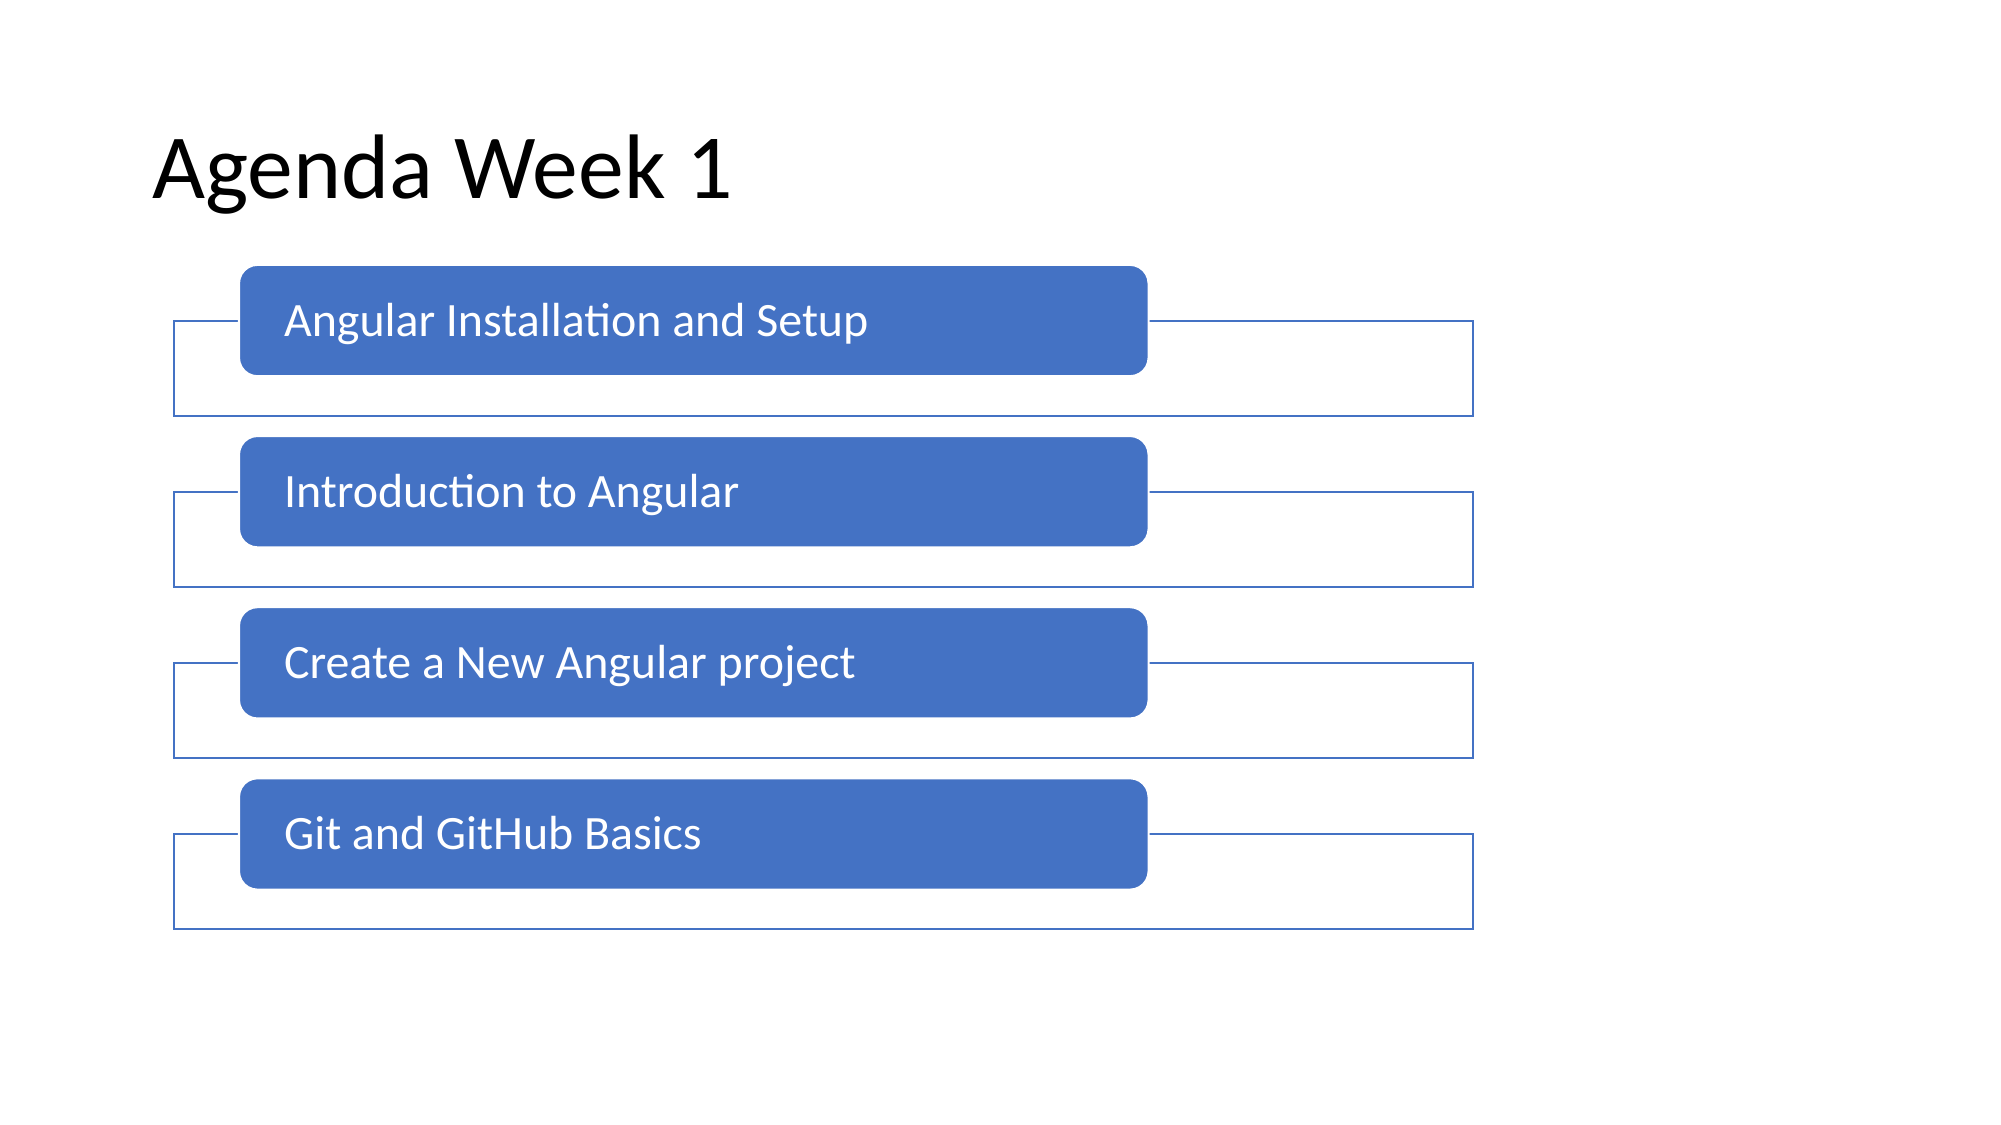

# Agenda Week 1
Angular Installation and Setup
Introduction to Angular
Create a New Angular project
Git and GitHub Basics